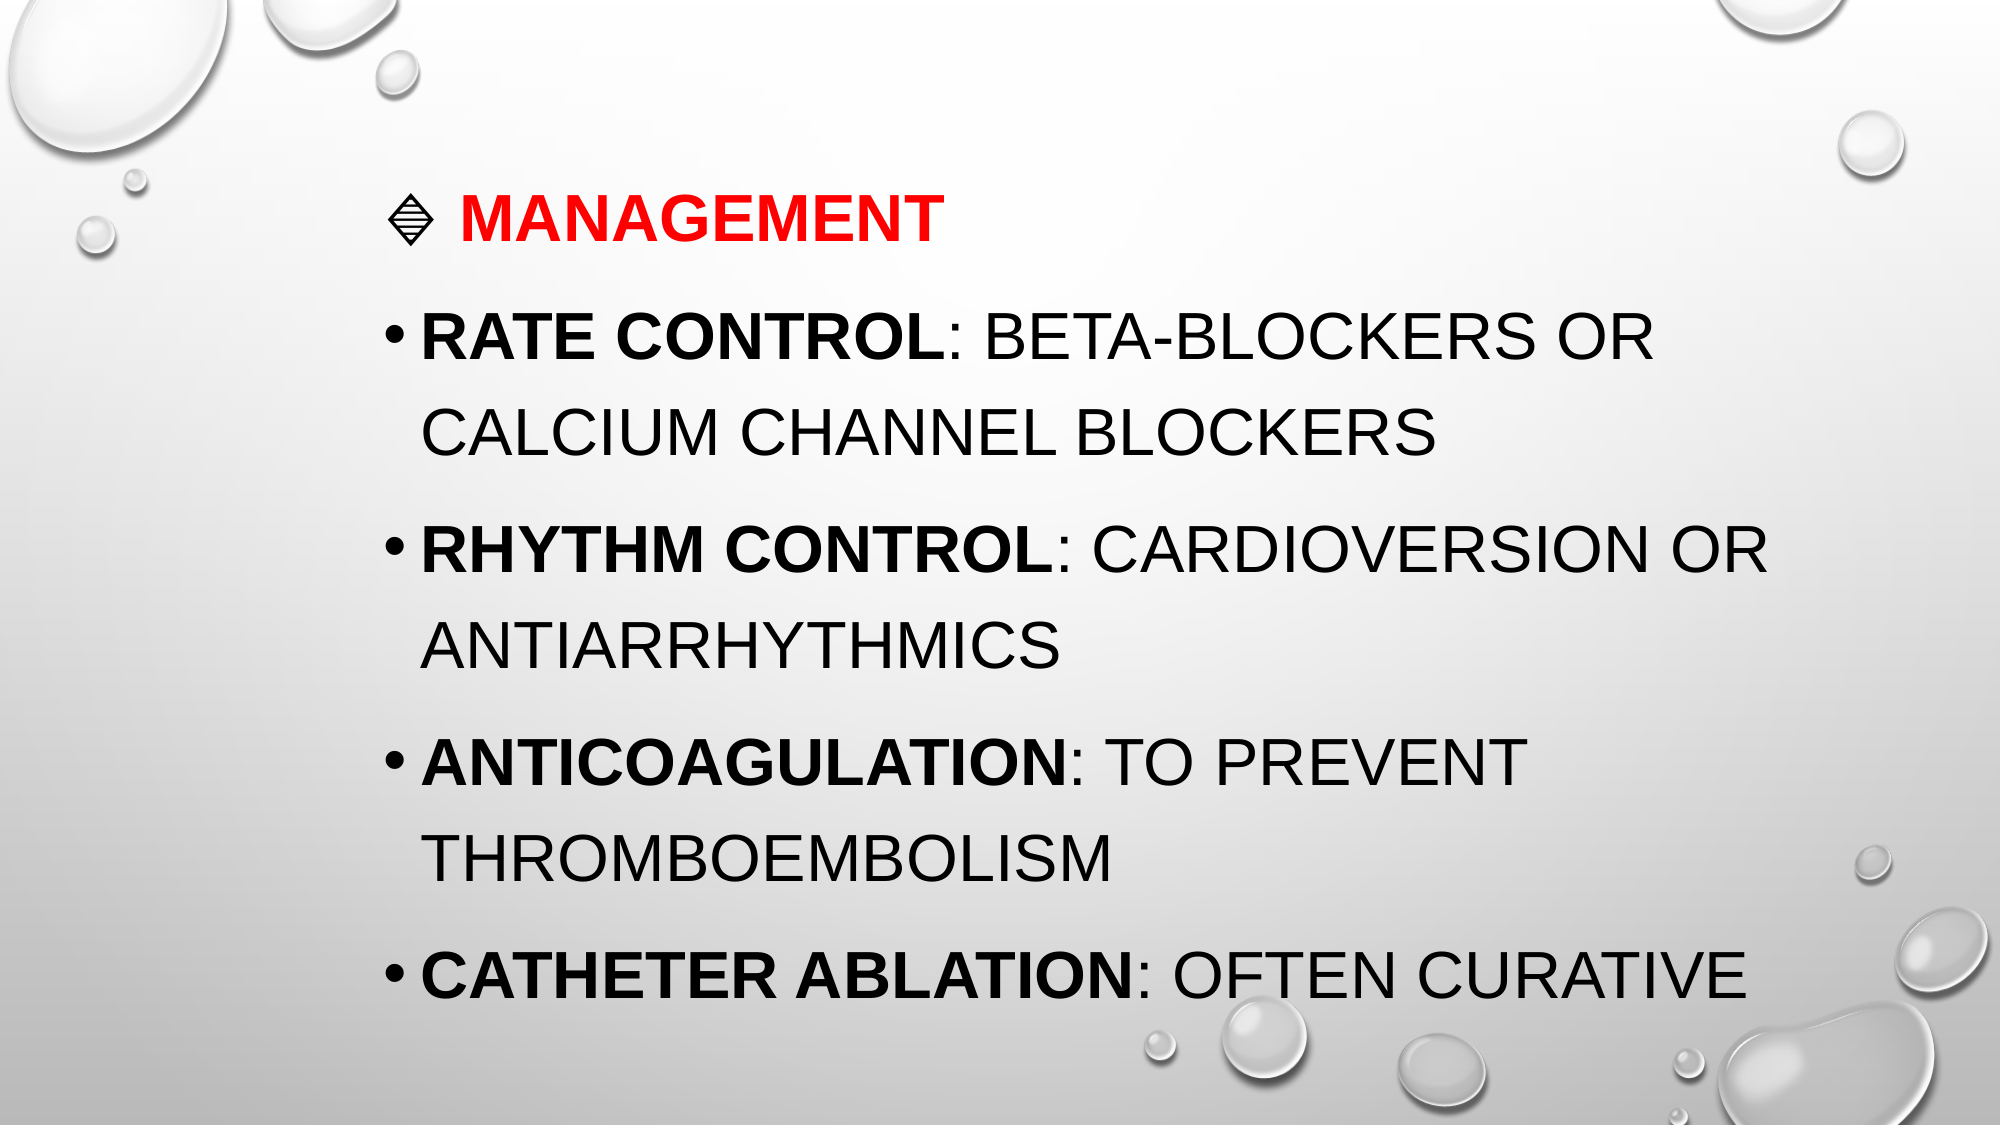

🔹 Management
Rate control: Beta-blockers or calcium channel blockers
Rhythm control: Cardioversion or antiarrhythmics
Anticoagulation: To prevent thromboembolism
Catheter ablation: Often curative